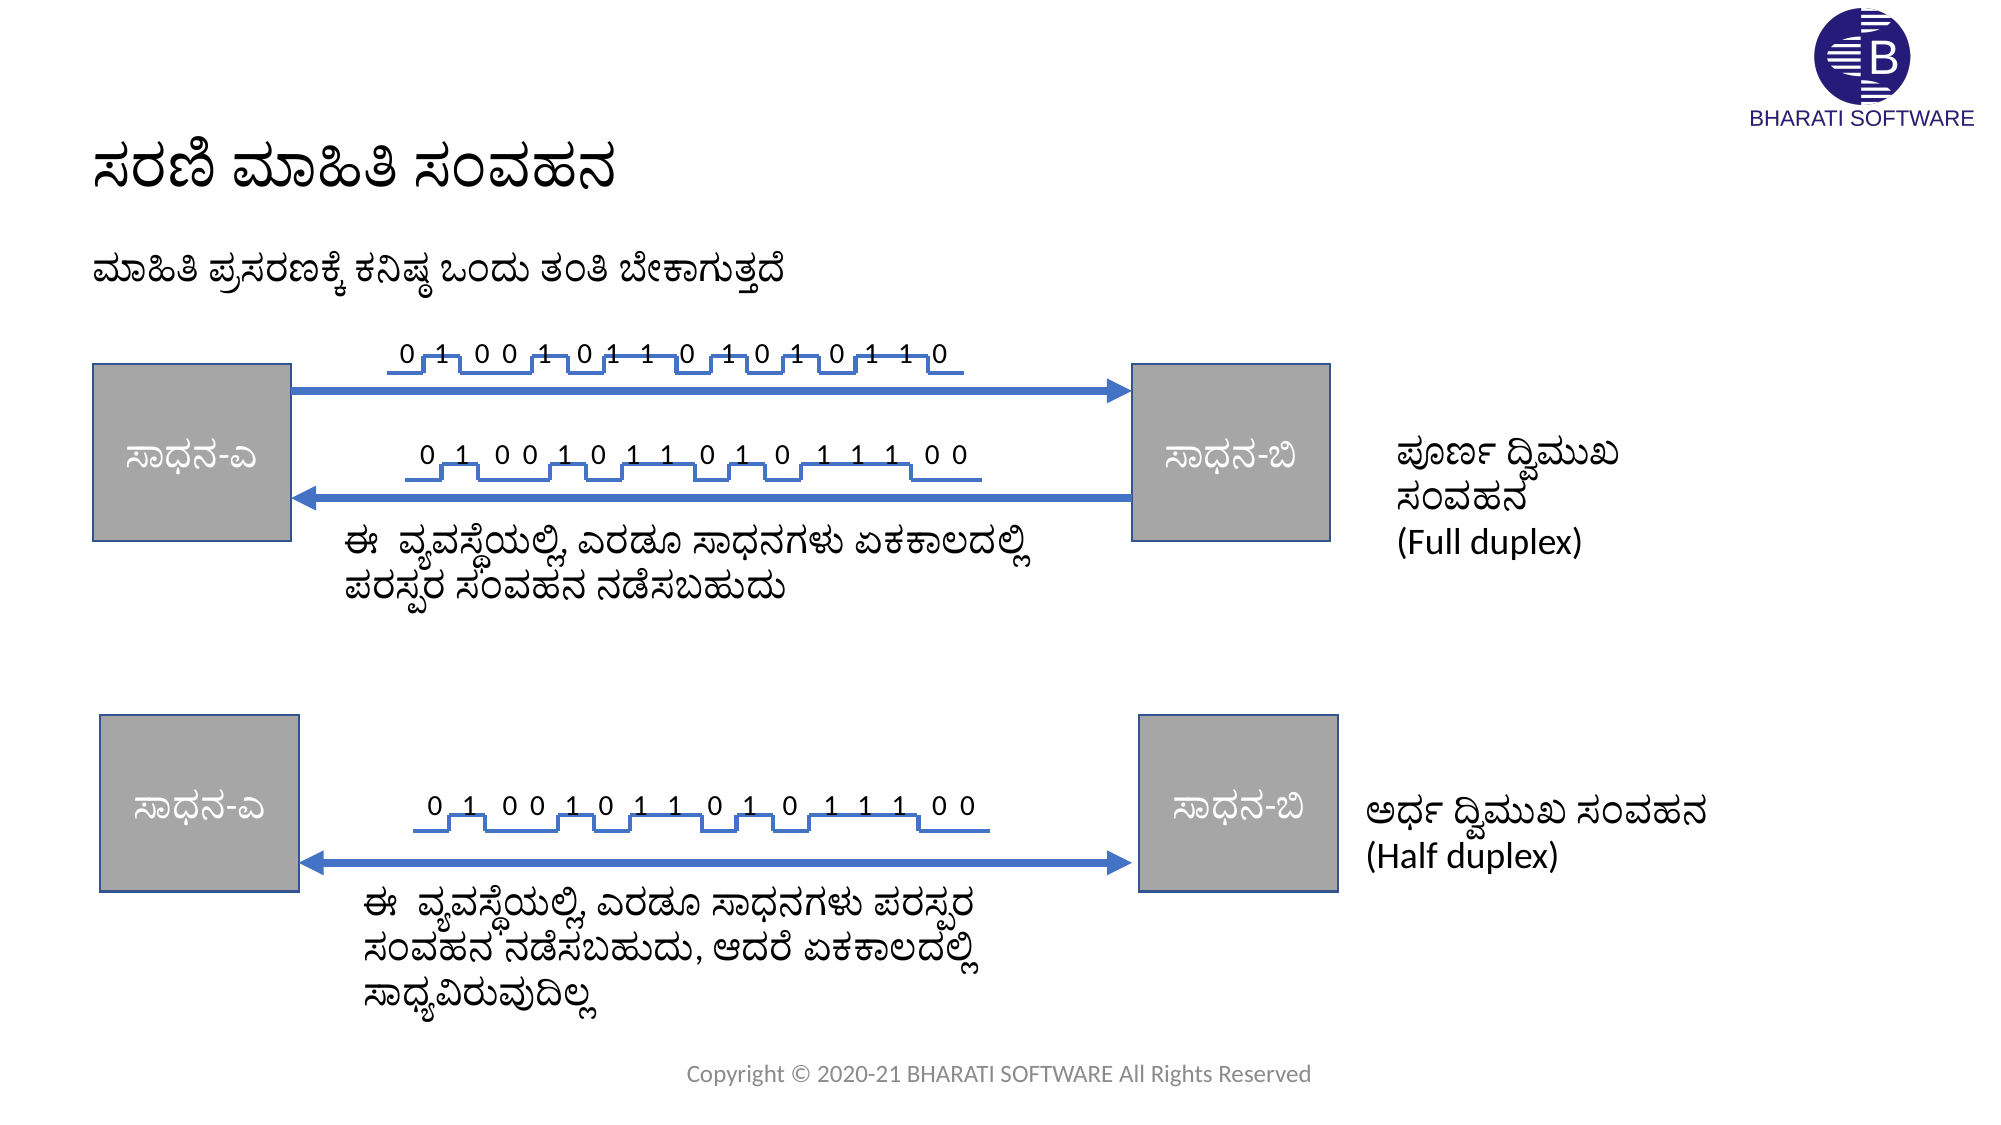

ಸರಣಿ ಮಾಹಿತಿ ಸಂವಹನ

ಮಾಹಿತಿ ಪ್ರಸರಣಕ್ಕೆ ಕನಿಷ್ಠ ಒಂದು ತಂತಿ ಬೇಕಾಗುತ್ತದೆ
0   1    0  0   1    0  1   1    0    1   0   1    0   1   1   0
ಸಾಧನ-ಎ
ಸಾಧನ-ಬಿ
0   1    0  0   1   0   1   1    0   1    0    1   1   1    0  0
ಪೂರ್ಣ ದ್ವಿಮುಖ ಸಂವಹನ
(Full duplex)
ಈ  ವ್ಯವಸ್ಥೆಯಲ್ಲಿ, ಎರಡೂ ಸಾಧನಗಳು ಏಕಕಾಲದಲ್ಲಿ ಪರಸ್ಪರ ಸಂವಹನ ನಡೆಸಬಹುದು
ಸಾಧನ-ಎ
ಸಾಧನ-ಬಿ
0   1    0  0   1   0   1   1    0   1    0    1   1   1    0  0
ಅರ್ಧ ದ್ವಿಮುಖ ಸಂವಹನ
(Half duplex)
ಈ  ವ್ಯವಸ್ಥೆಯಲ್ಲಿ, ಎರಡೂ ಸಾಧನಗಳು ಪರಸ್ಪರ ಸಂವಹನ ನಡೆಸಬಹುದು, ಆದರೆ ಏಕಕಾಲದಲ್ಲಿ ಸಾಧ್ಯವಿರುವುದಿಲ್ಲ
Copyright © 2020-21 BHARATI SOFTWARE All Rights Reserved